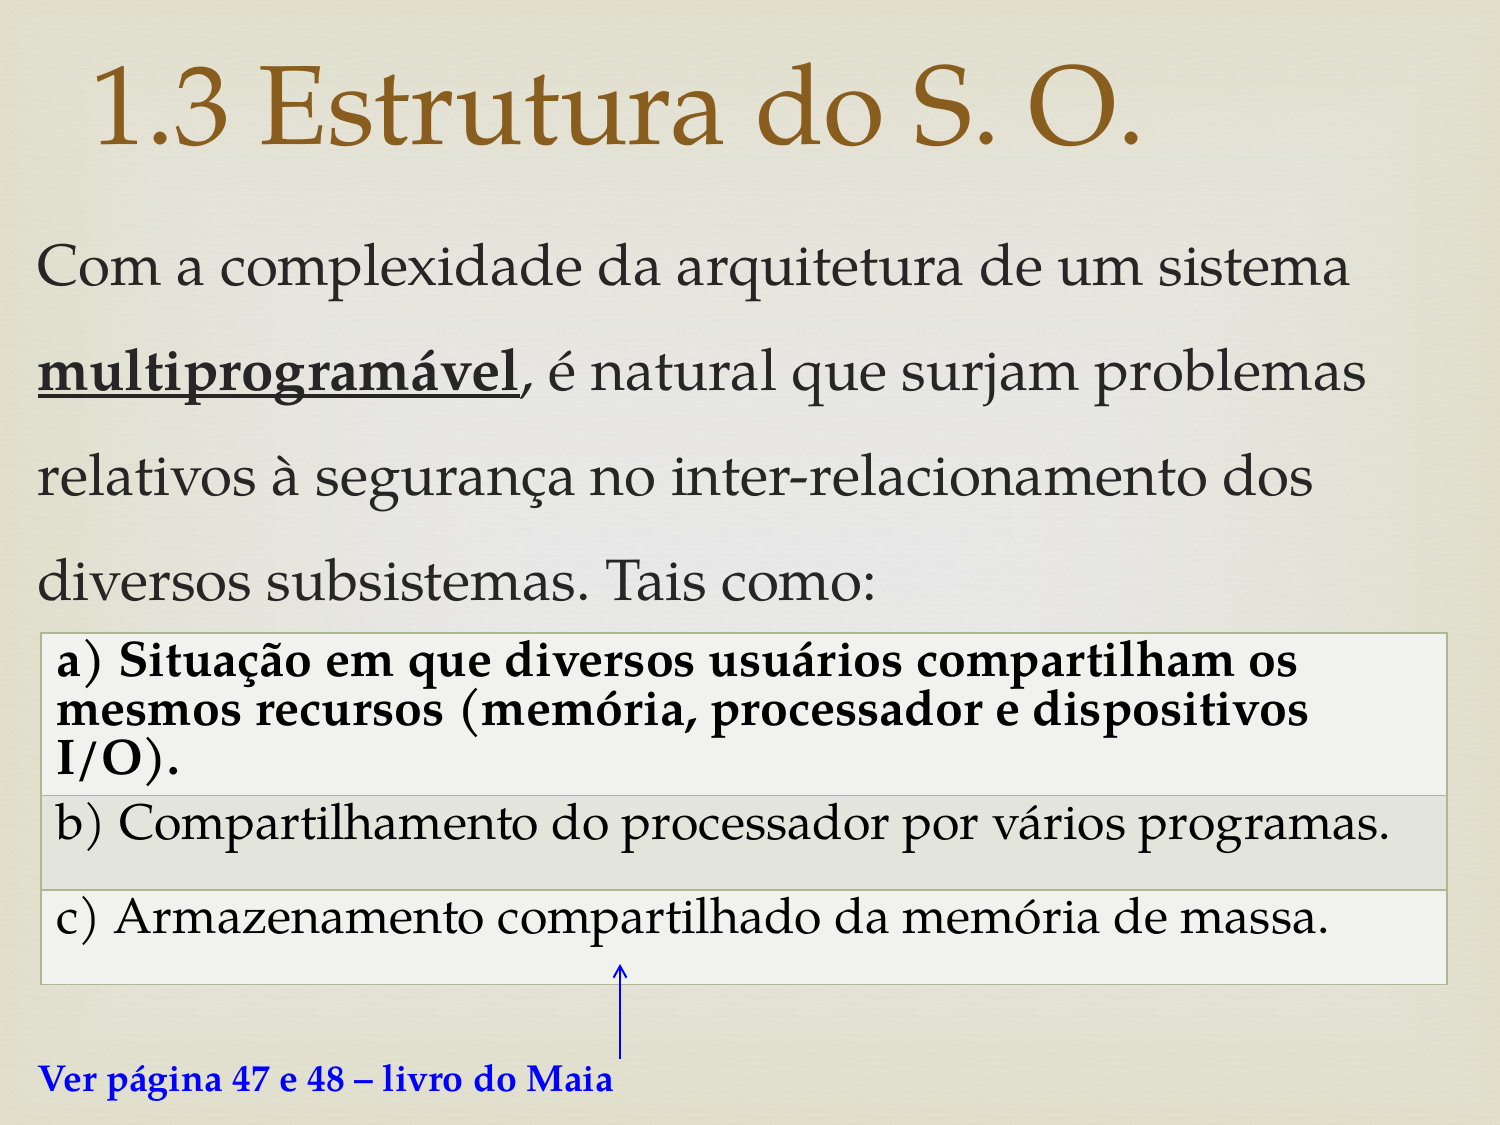

# 1.3 Estrutura do S. O.
Com a complexidade da arquitetura de um sistema multiprogramável, é natural que surjam problemas relativos à segurança no inter-relacionamento dos diversos subsistemas. Tais como:

Ver página 47 e 48 – livro do Maia

| a) Situação em que diversos usuários compartilham os mesmos recursos (memória, processador e dispositivos I/O). |
| --- |
| b) Compartilhamento do processador por vários programas. |
| c) Armazenamento compartilhado da memória de massa. |